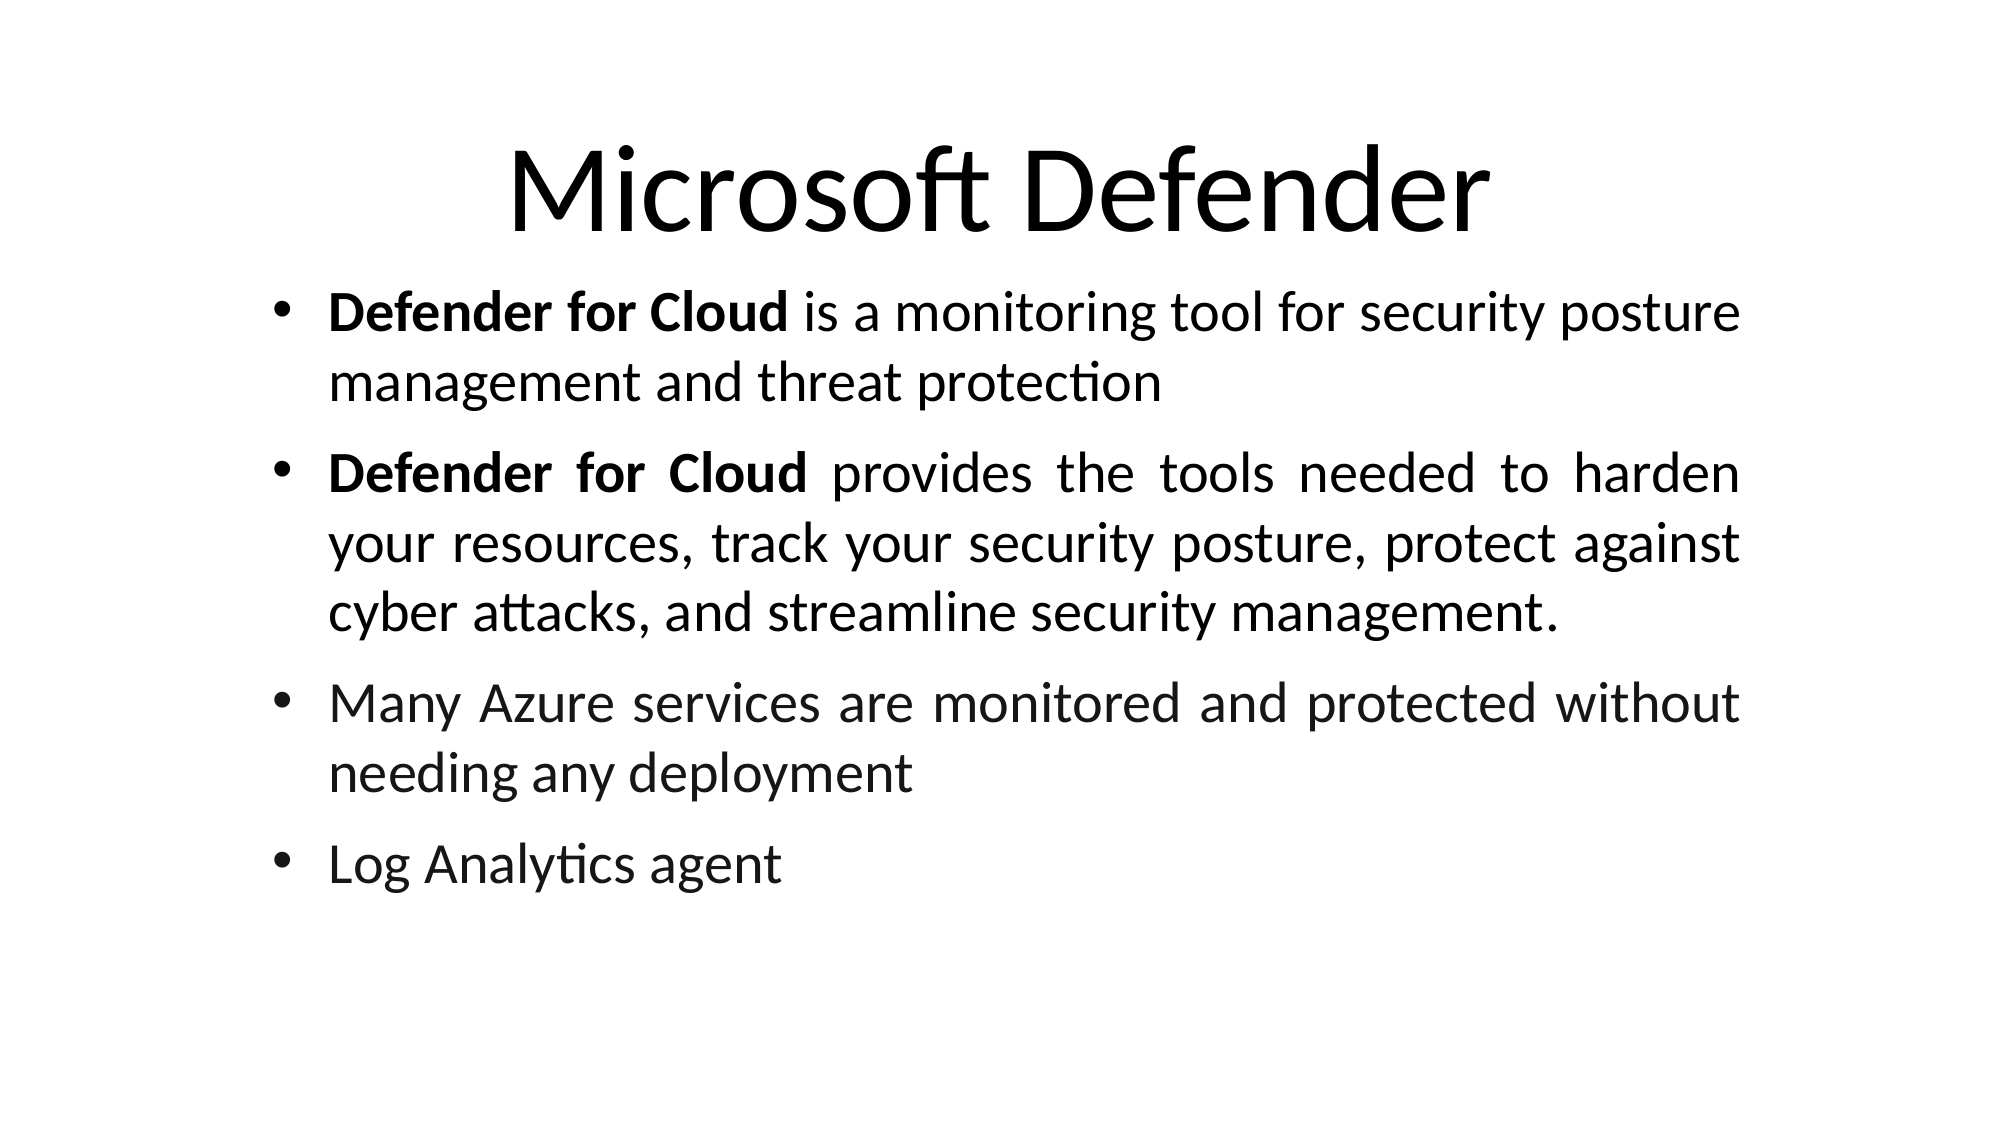

# Microsoft Defender
Defender for Cloud is a monitoring tool for security posture management and threat protection
Defender for Cloud provides the tools needed to harden your resources, track your security posture, protect against cyber attacks, and streamline security management.
Many Azure services are monitored and protected without needing any deployment
Log Analytics agent